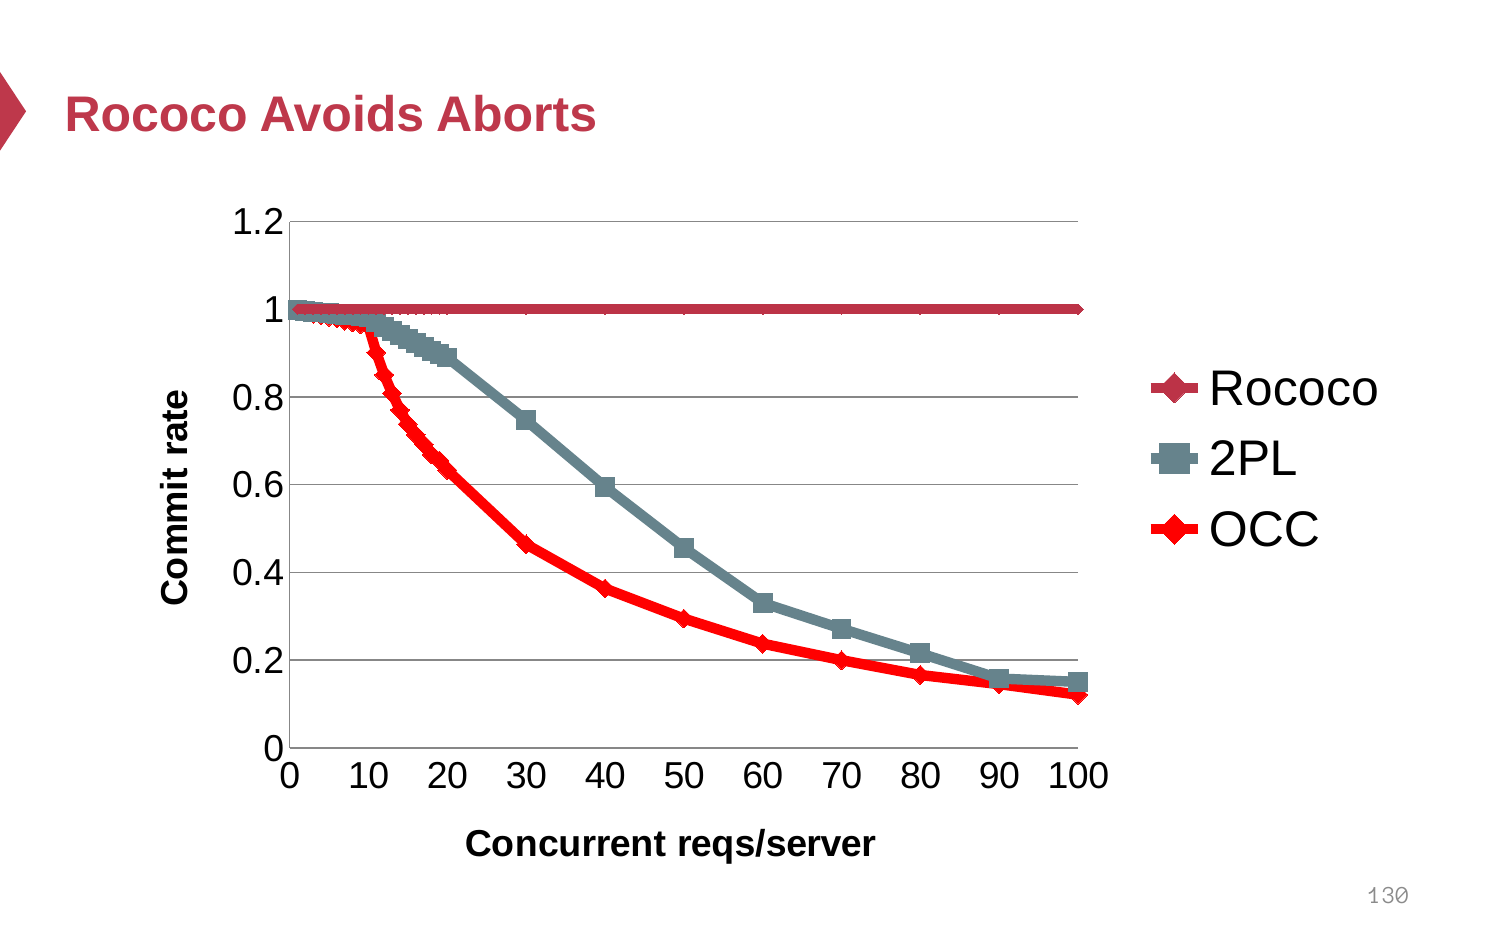

# Rococo Avoids Aborts

### Chart

| Category | Rococo | 2PL | OCC |
|---|---|---|---|
130